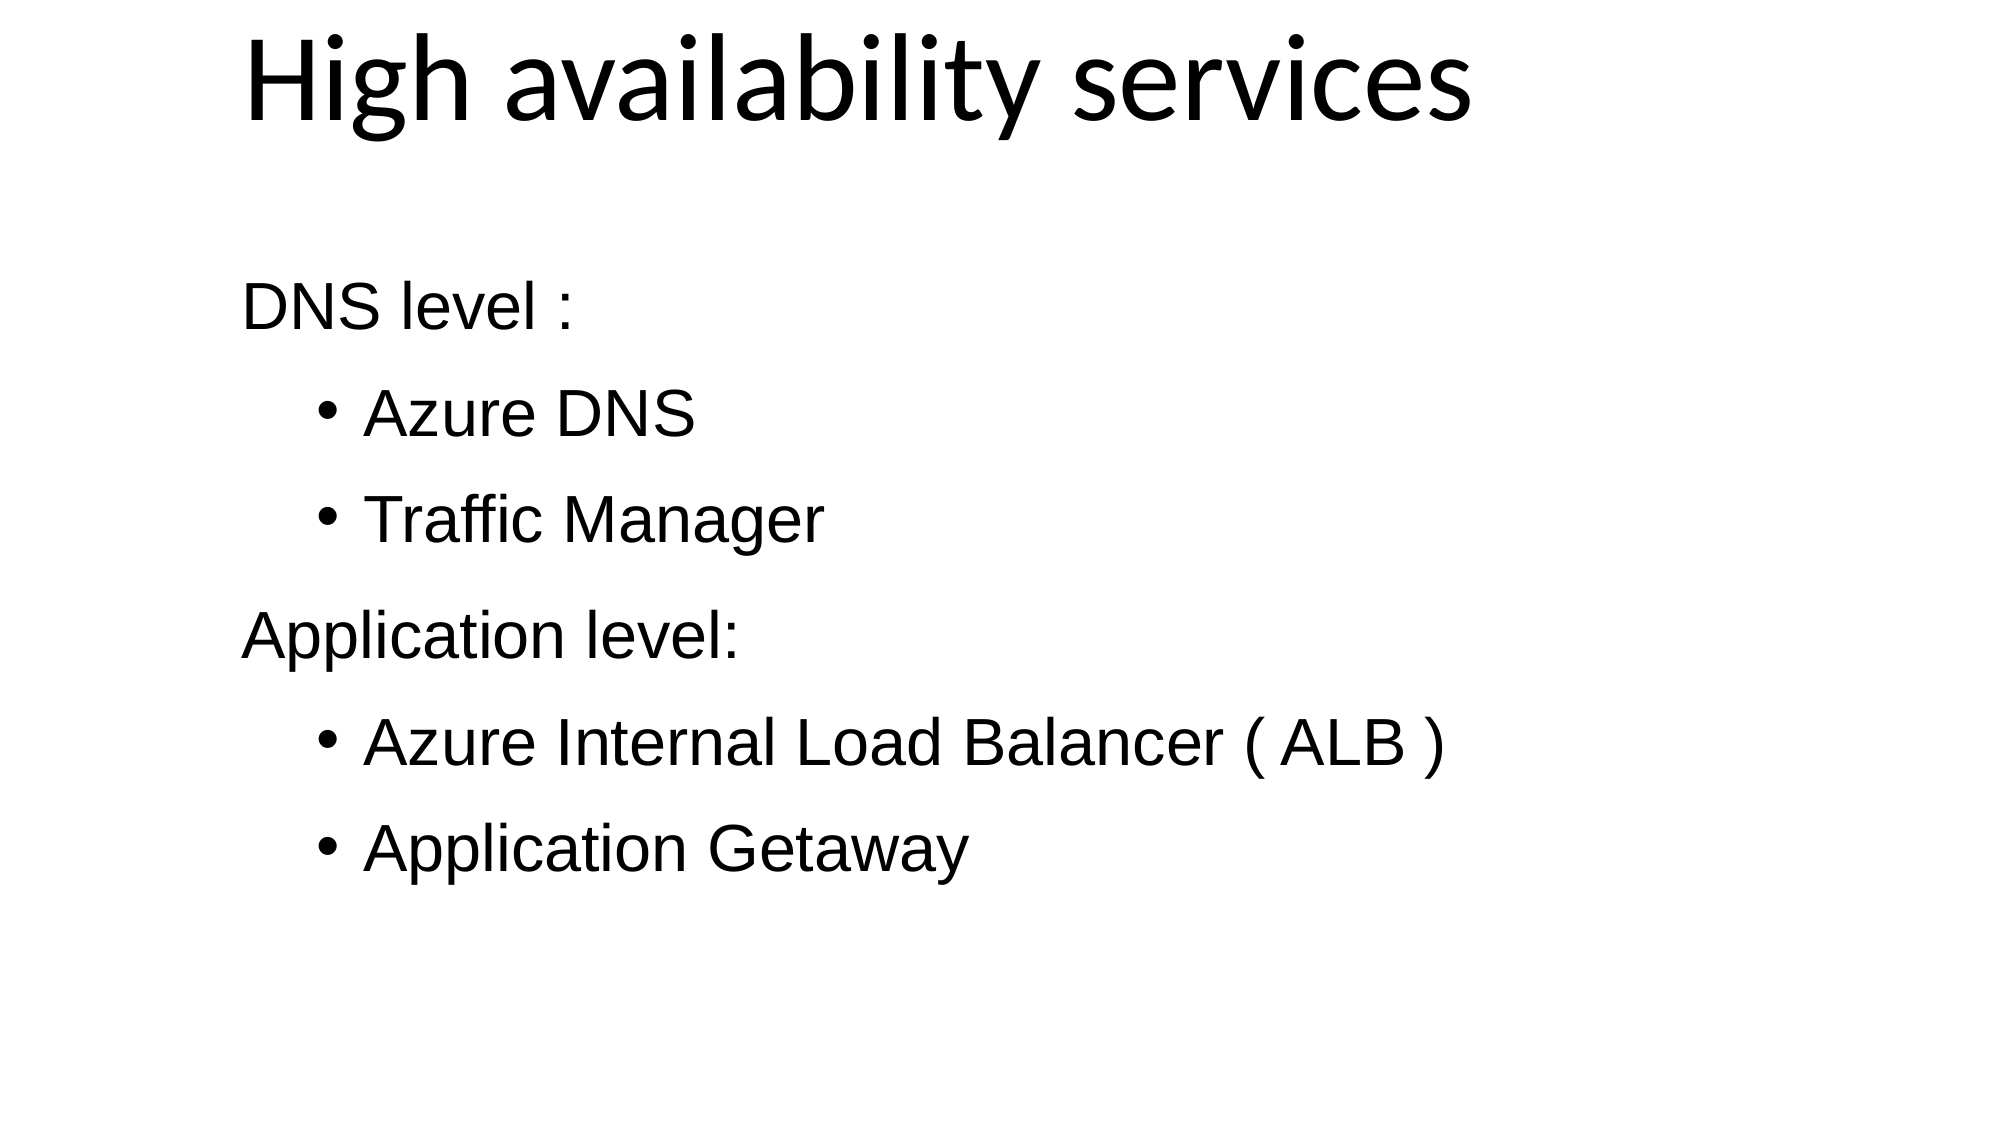

# High availability services
DNS level :
Azure DNS
Traffic Manager
Application level:
Azure Internal Load Balancer ( ALB )
Application Getaway